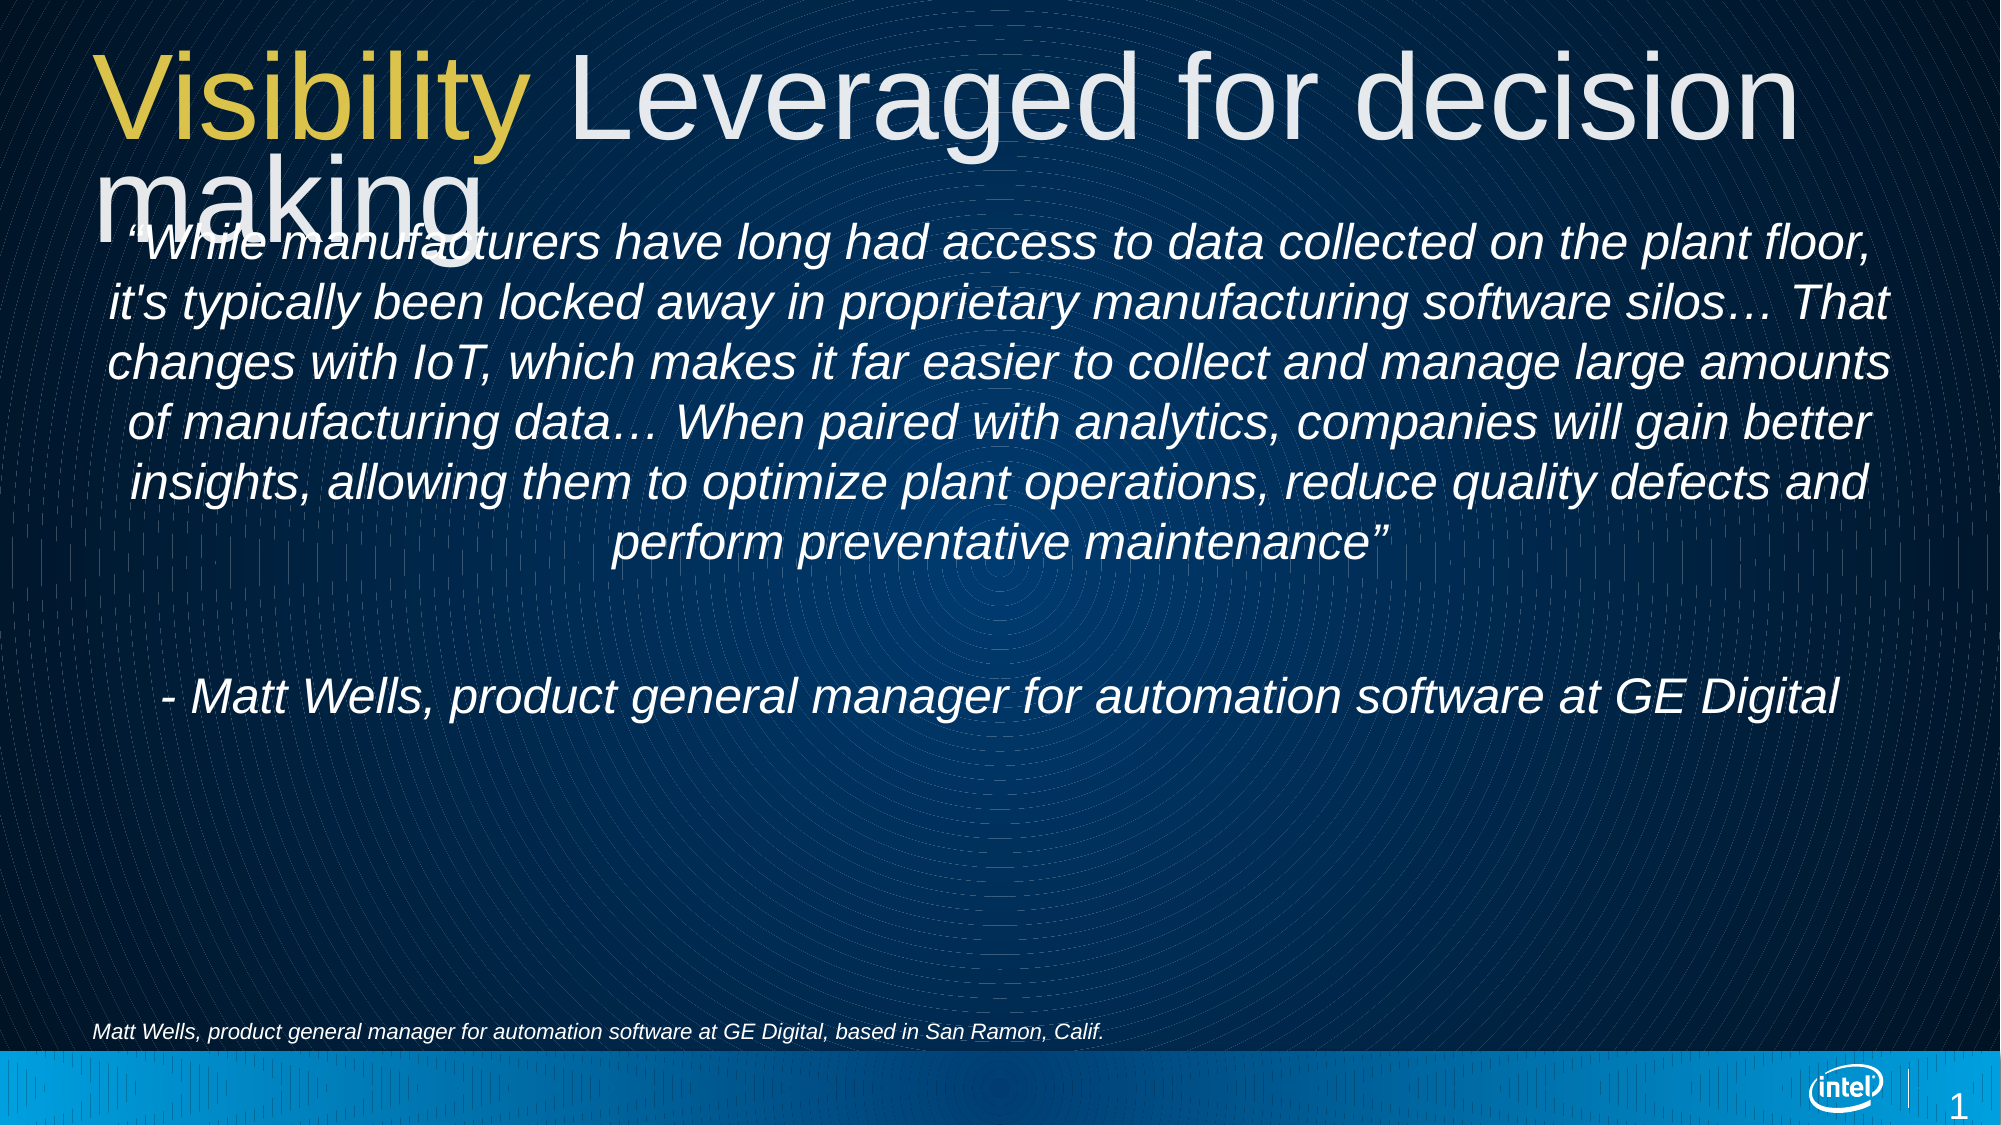

# Visibility Leveraged for decision making
“While manufacturers have long had access to data collected on the plant floor, it's typically been locked away in proprietary manufacturing software silos… That changes with IoT, which makes it far easier to collect and manage large amounts of manufacturing data… When paired with analytics, companies will gain better insights, allowing them to optimize plant operations, reduce quality defects and perform preventative maintenance”

- Matt Wells, product general manager for automation software at GE Digital
Matt Wells, product general manager for automation software at GE Digital, based in San Ramon, Calif.
18